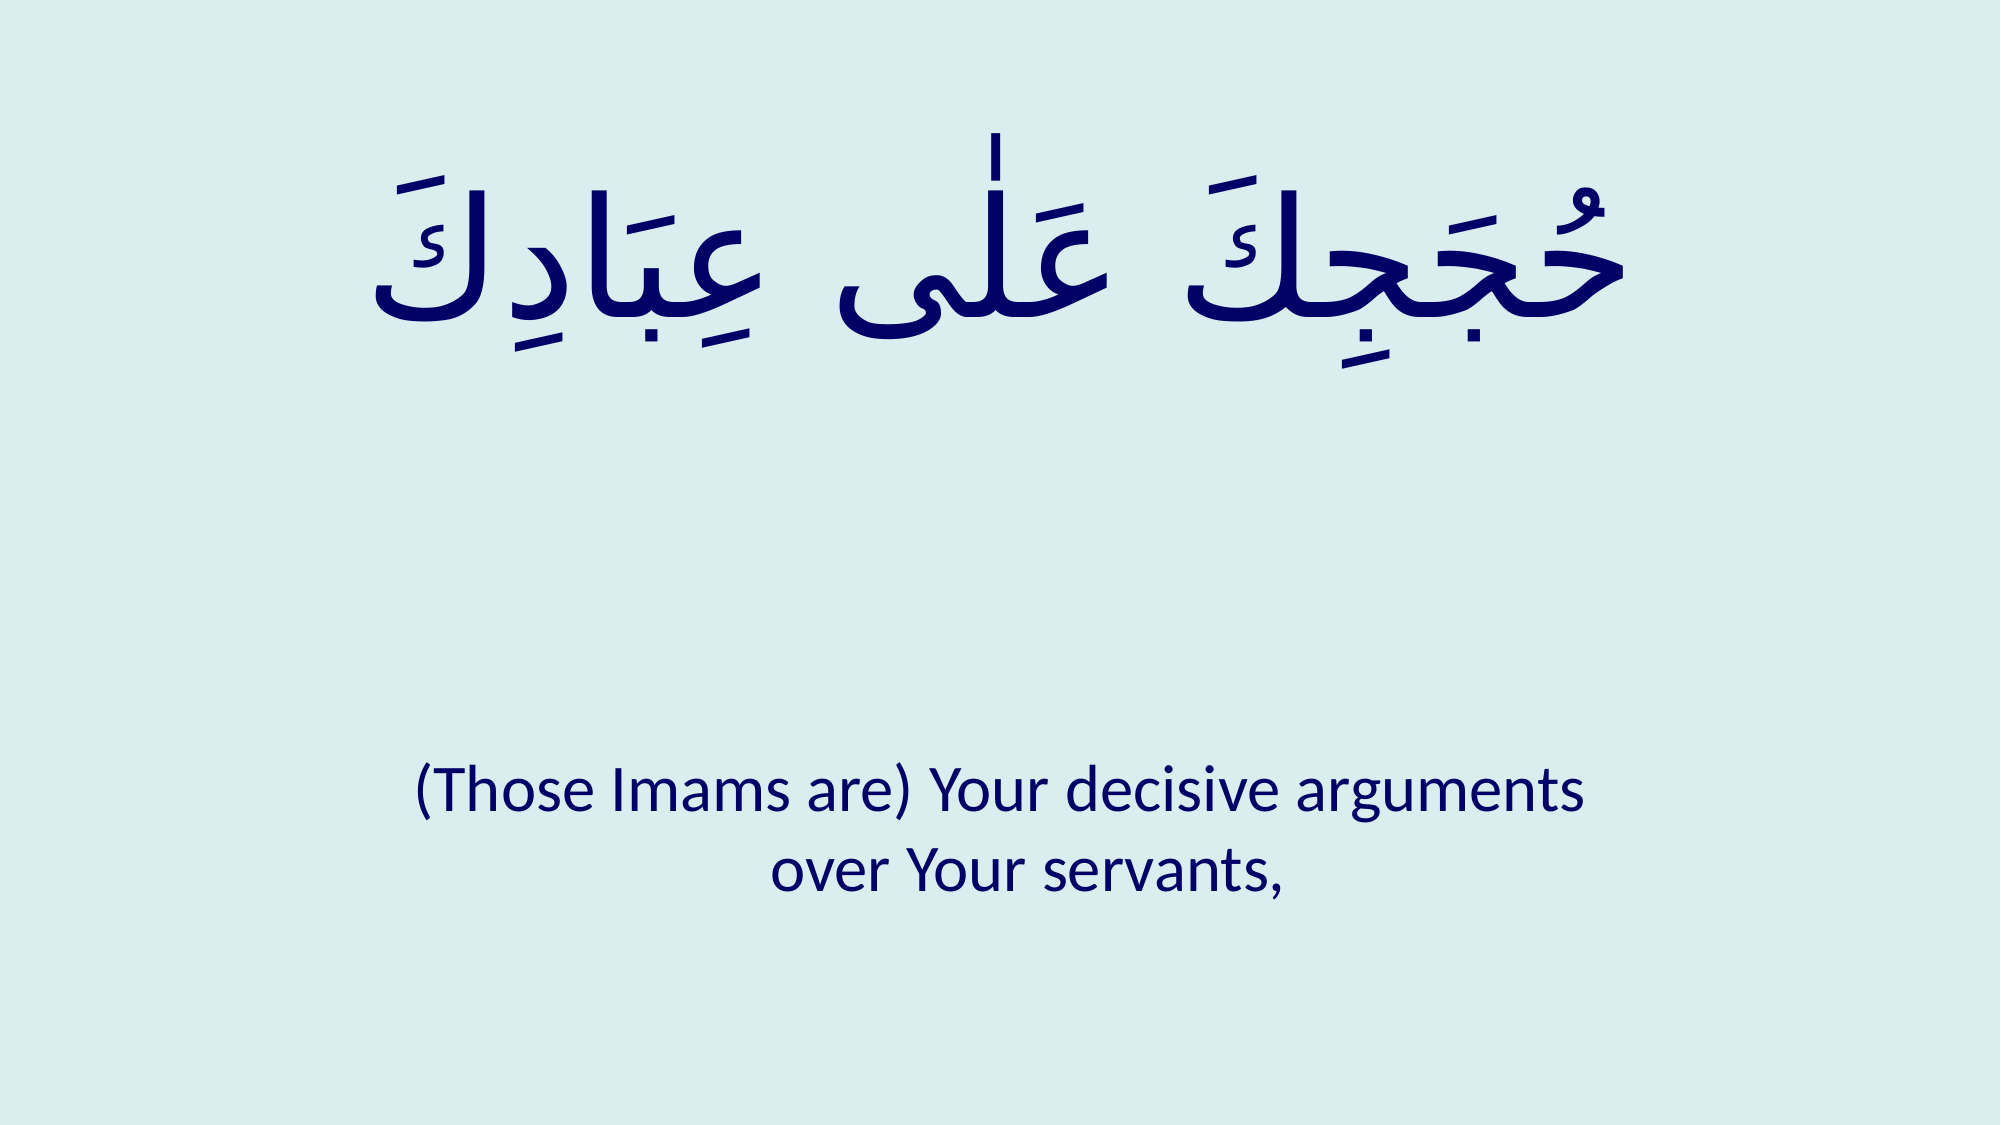

# حُجَجِكَ عَلٰى عِبَادِكَ
(Those Imams are) Your decisive arguments over Your servants,